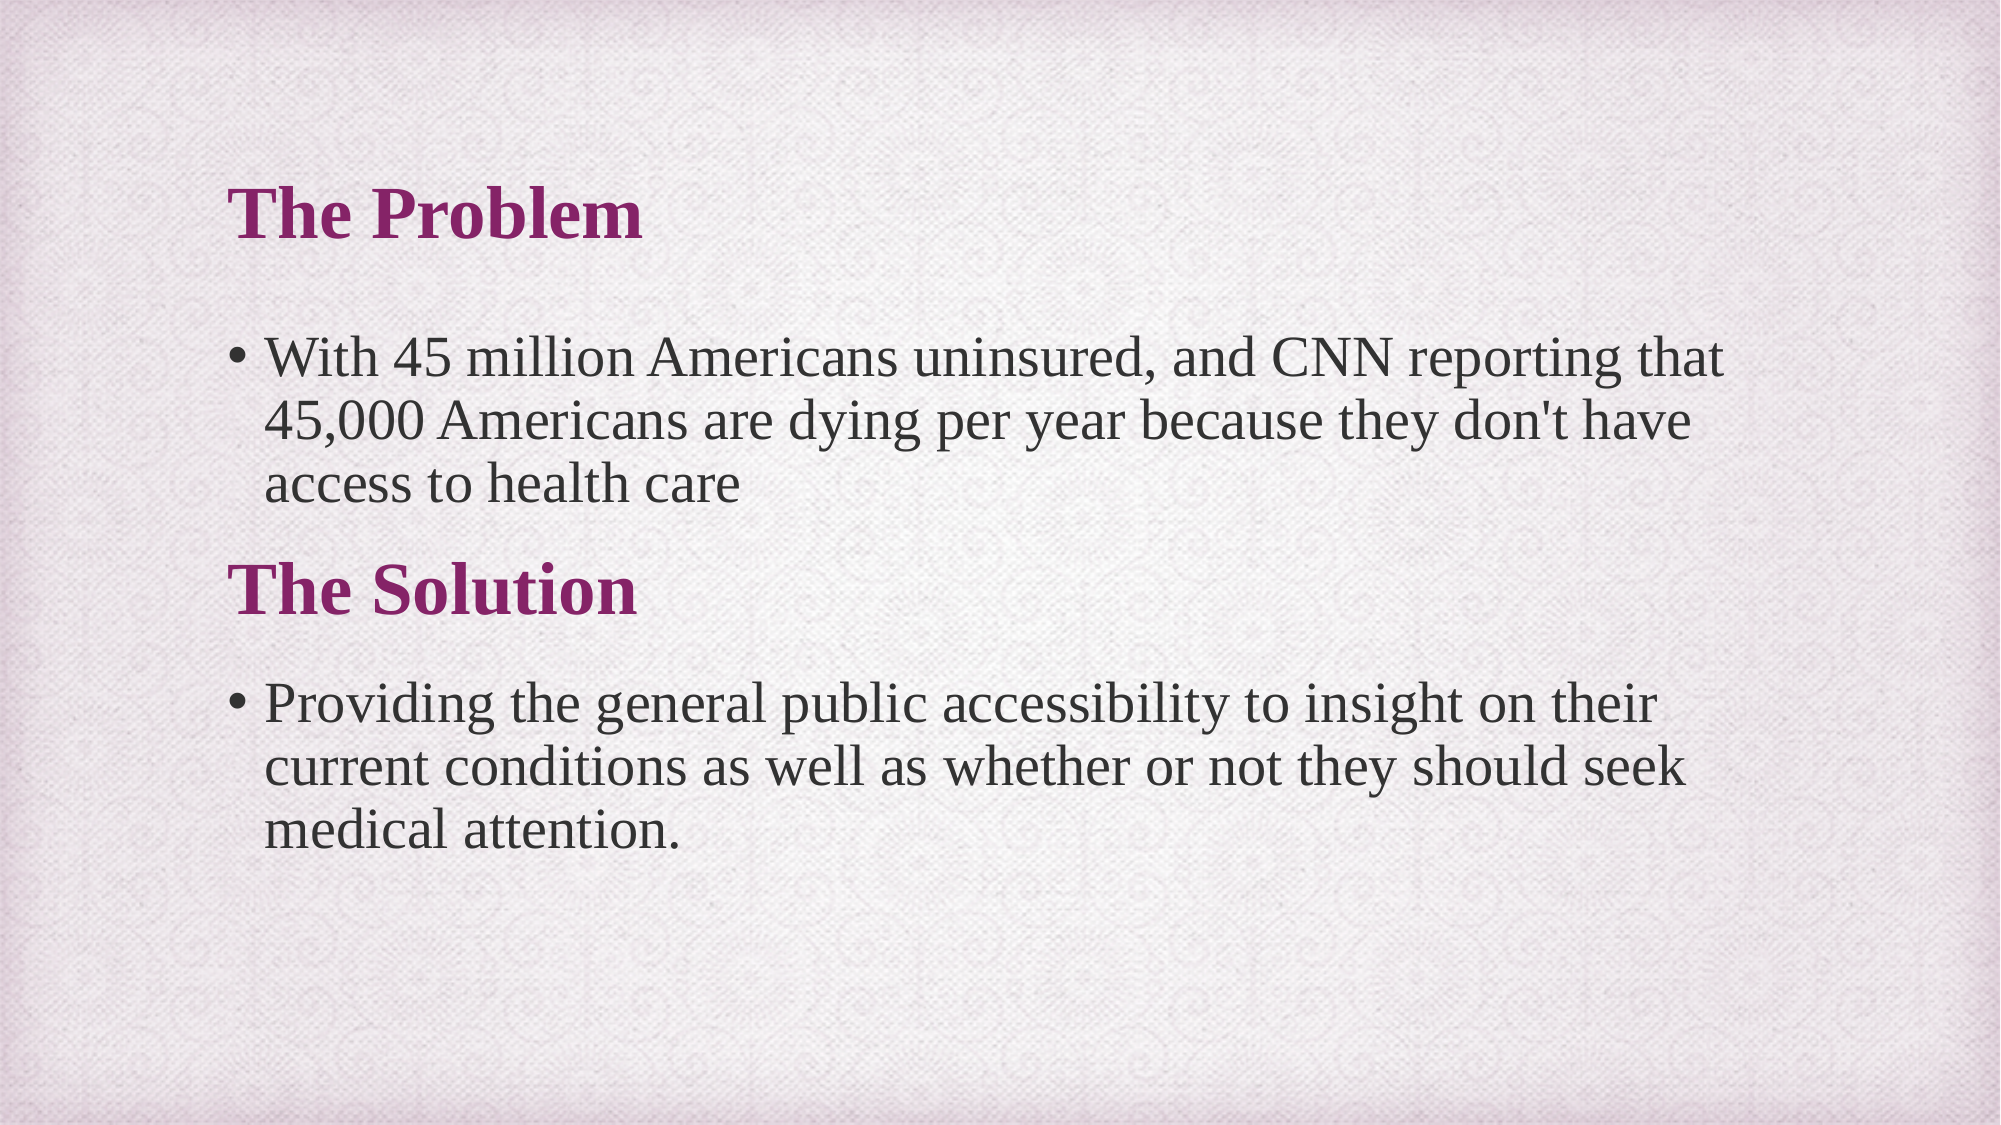

# The Problem
With 45 million Americans uninsured, and CNN reporting that 45,000 Americans are dying per year because they don't have access to health care
The Solution
Providing the general public accessibility to insight on their current conditions as well as whether or not they should seek medical attention.